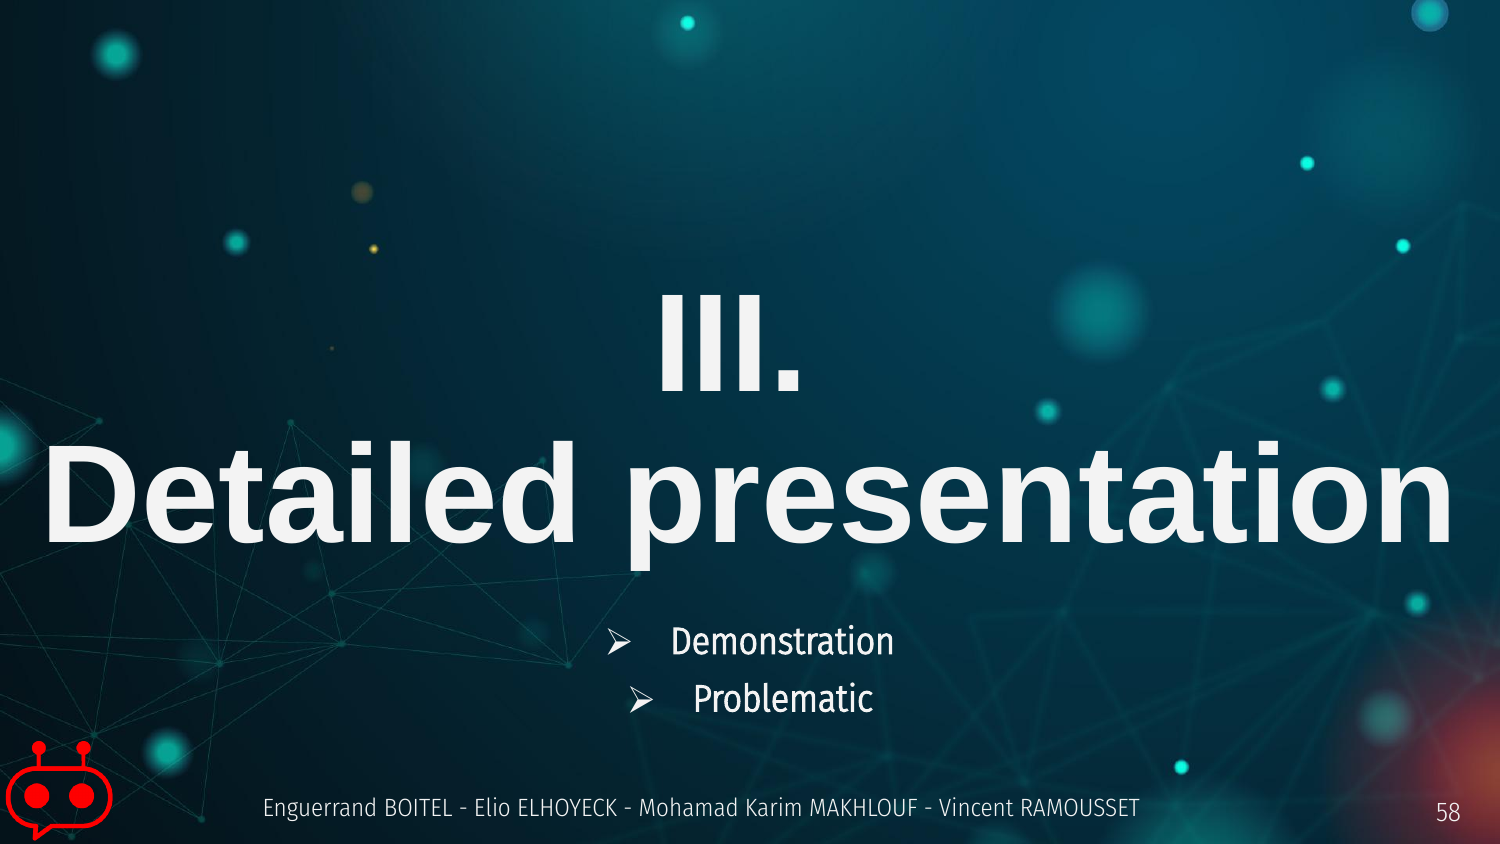

# III. Detailed presentation
Demonstration
Problematic

Enguerrand BOITEL - Elio ELHOYECK - Mohamad Karim MAKHLOUF - Vincent RAMOUSSET
58